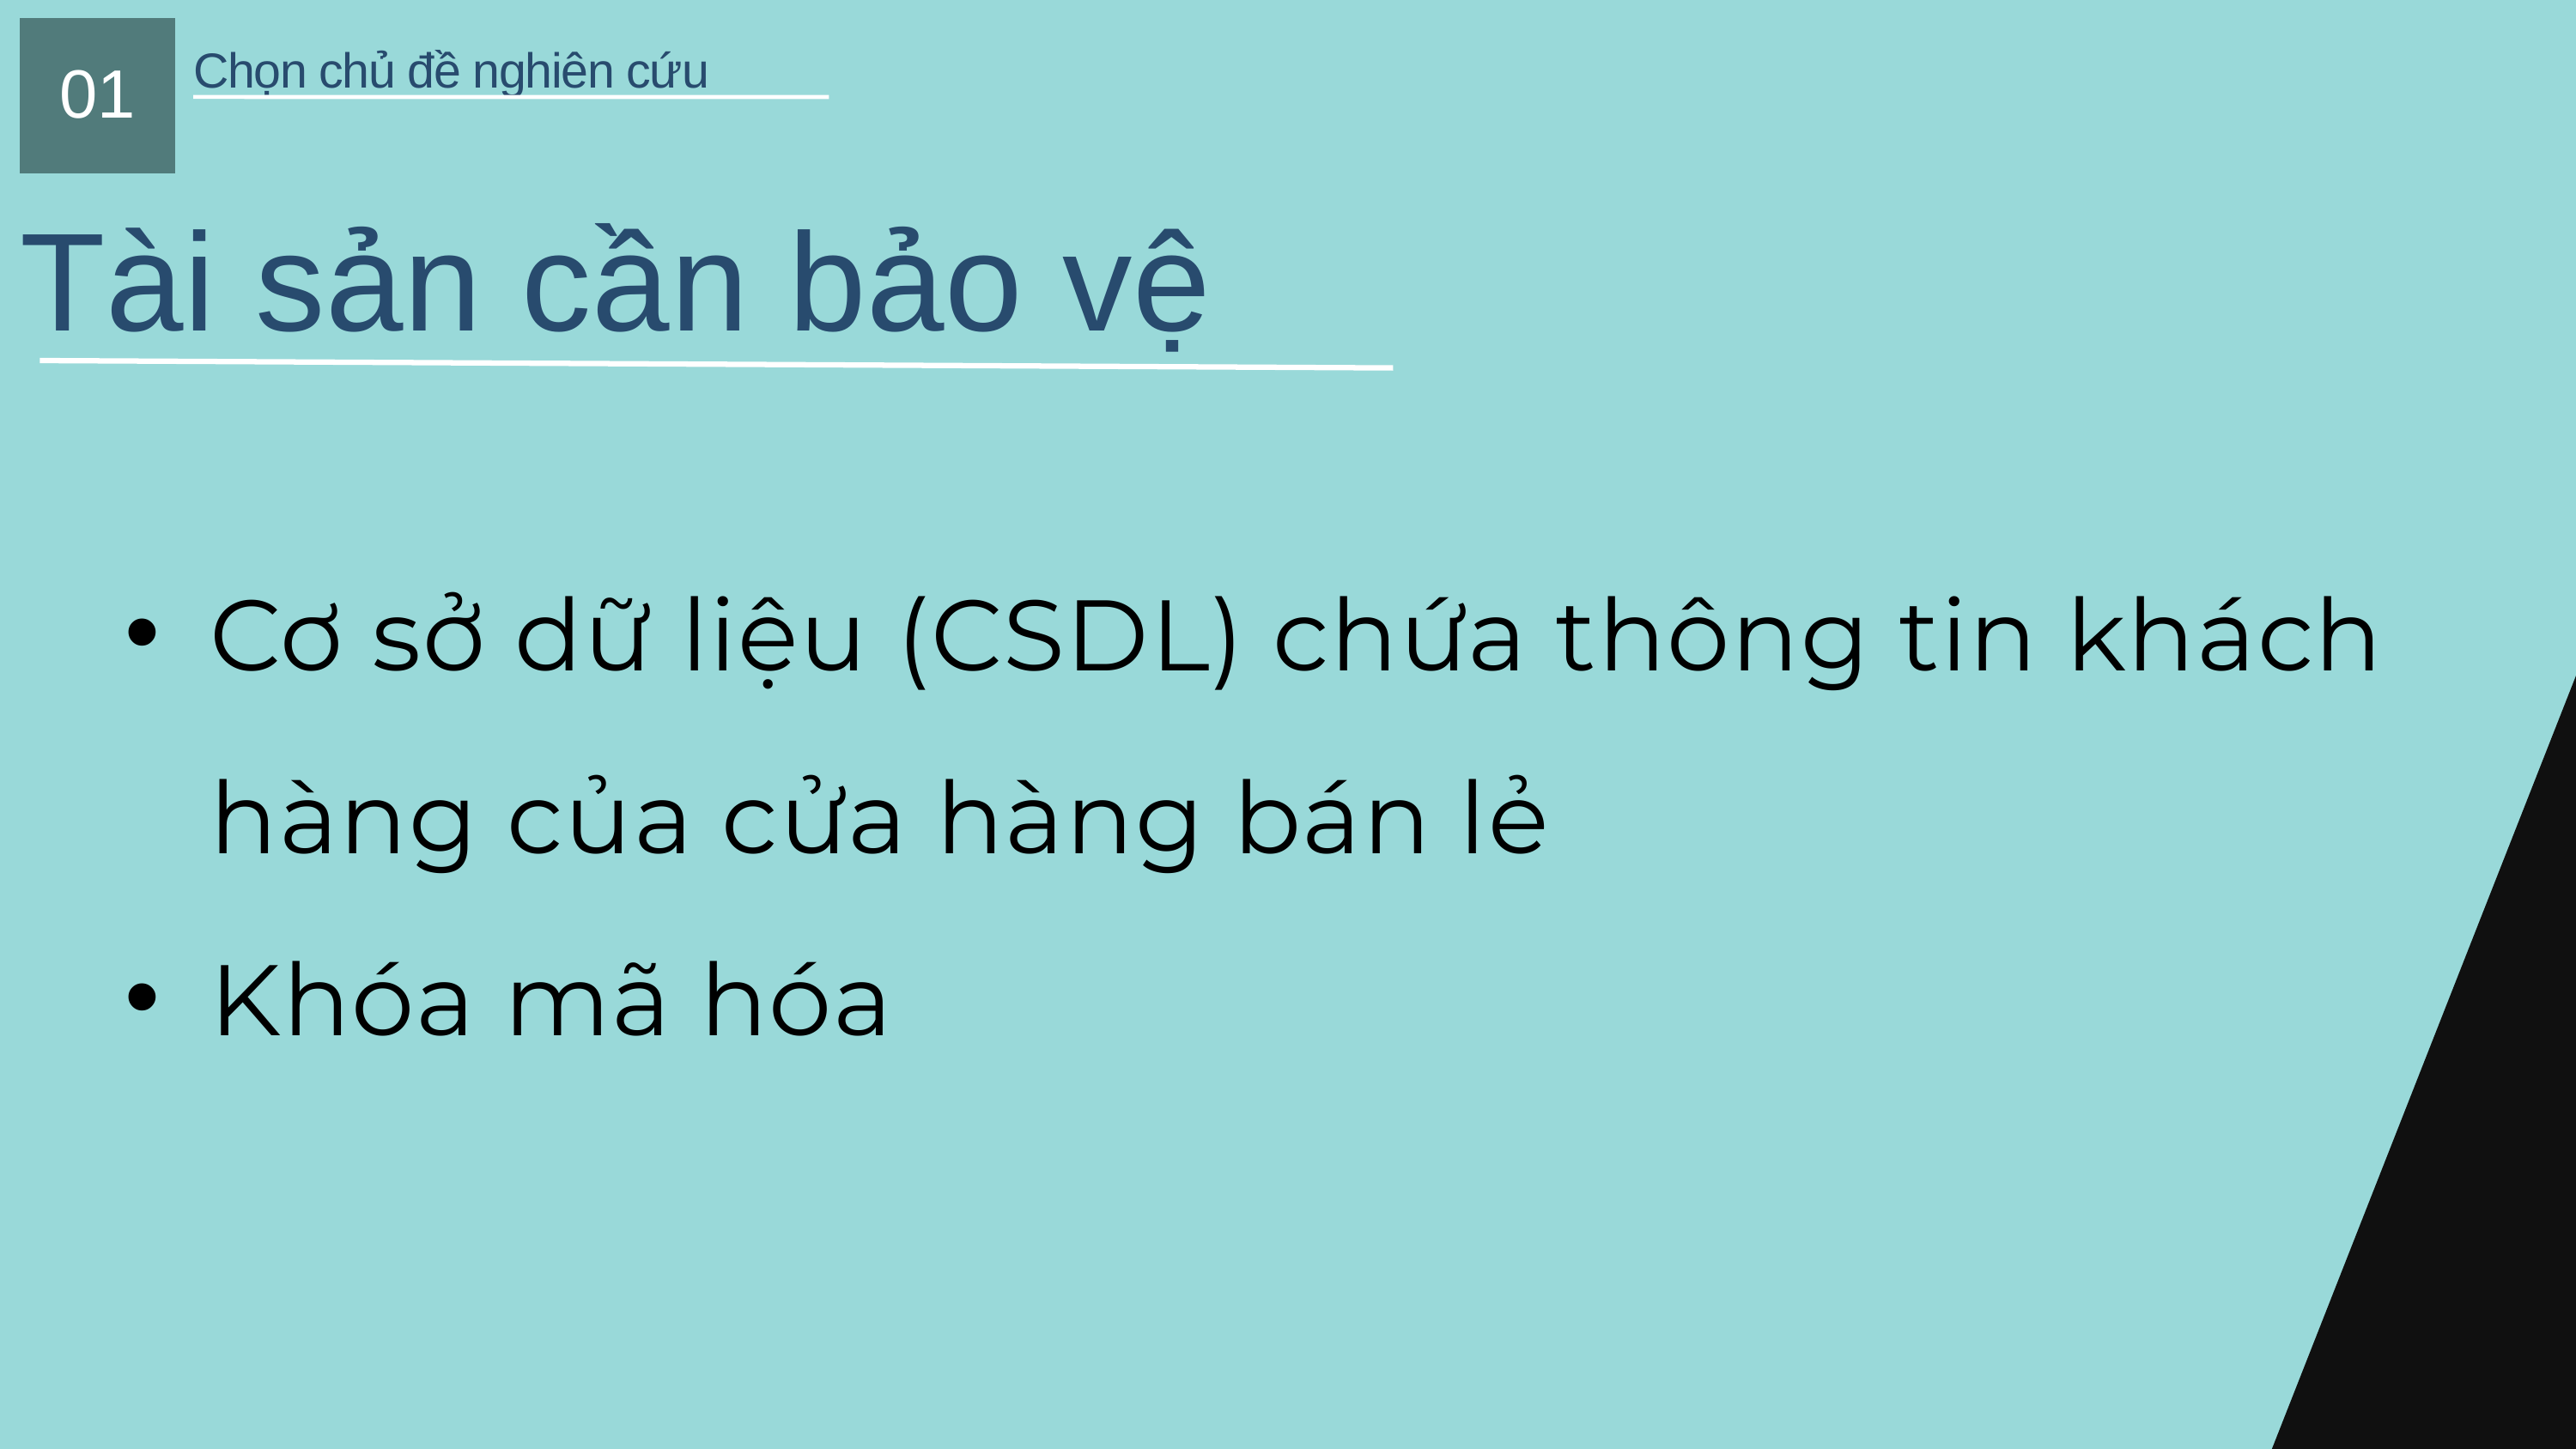

Chọn chủ đề nghiên cứu
01

Tài sản cần bảo vệ

Cơ sở dữ liệu (CSDL) chứa thông tin khách hàng của cửa hàng bán lẻ
Khóa mã hóa